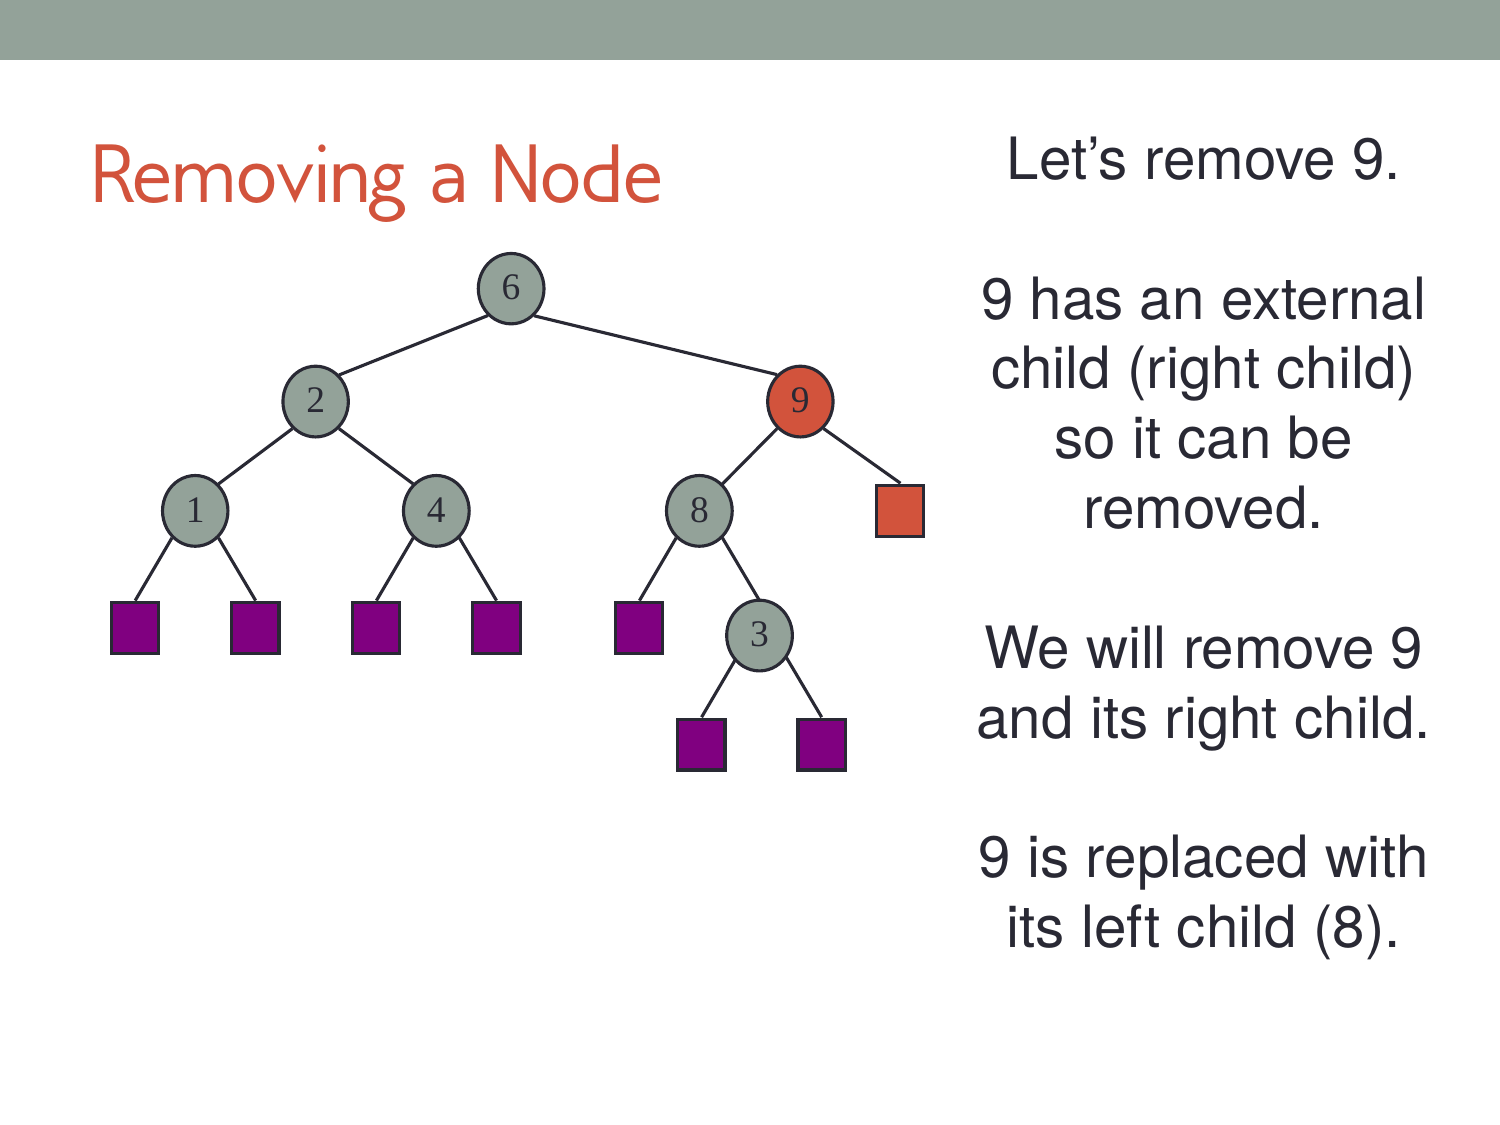

# Removing a Node
Let’s remove 9.

9 has an external child (right child) so it can be removed.

We will remove 9 and its right child.

9 is replaced with its left child (8).

6
2
9
1
4
8

3